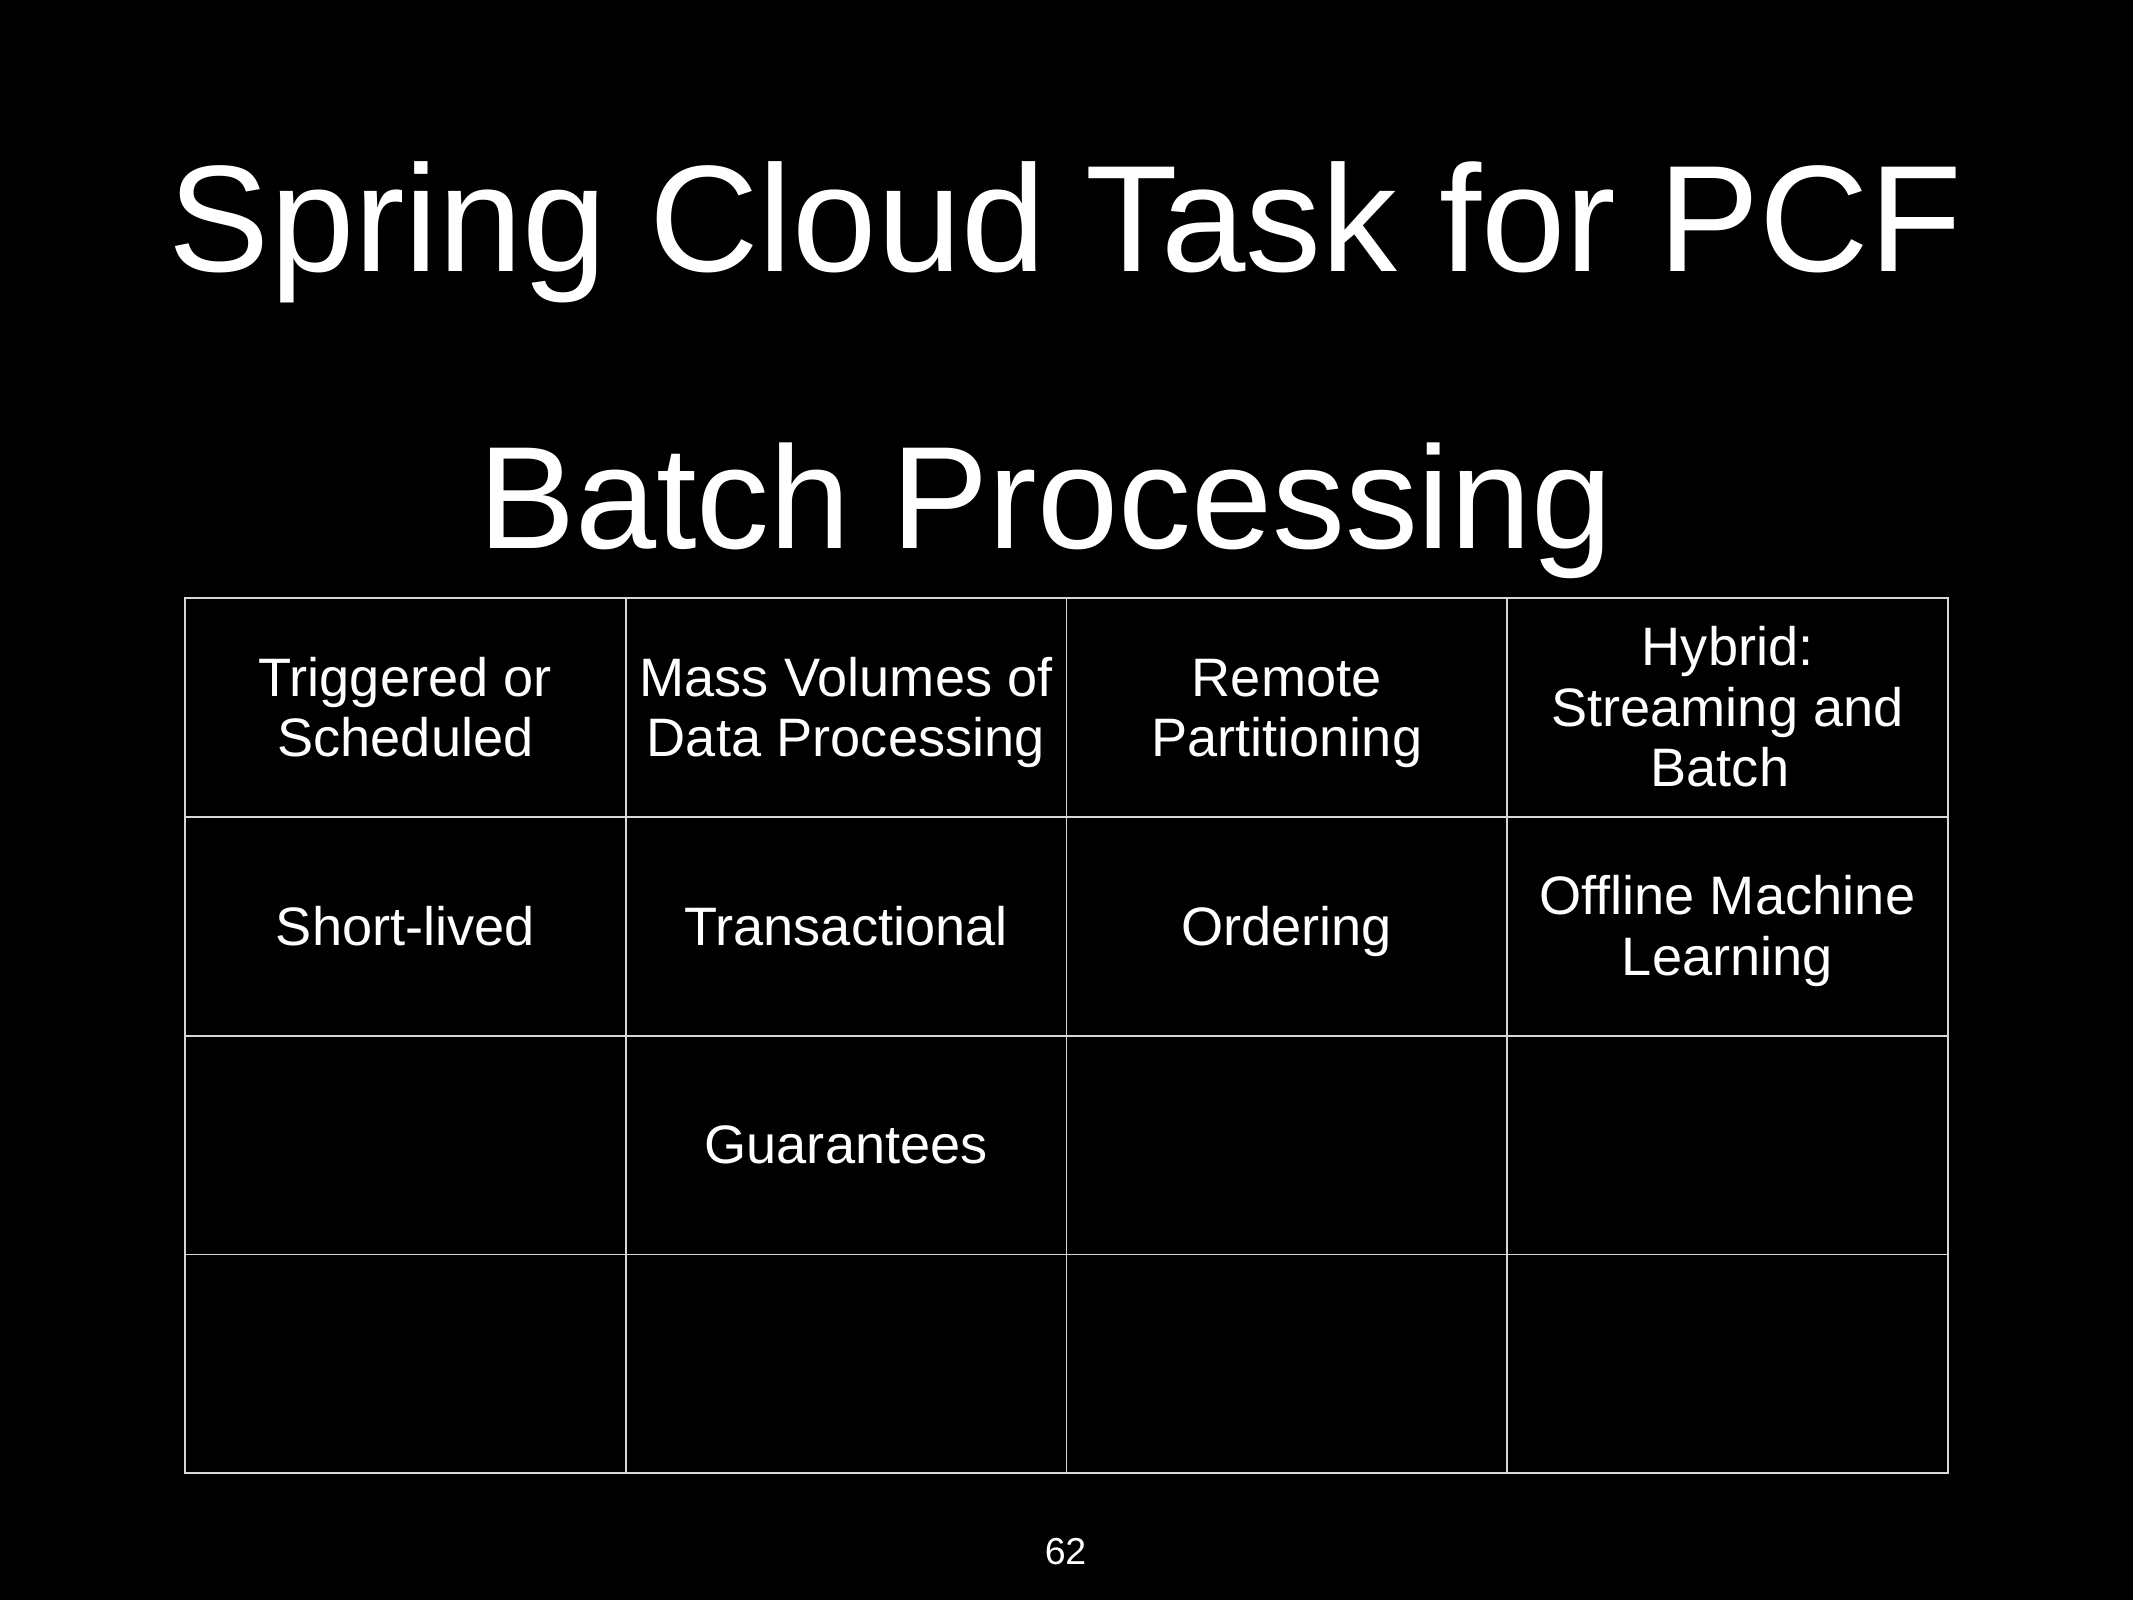

# Spring Cloud Task for PCF
Batch Processing
| Triggered or Scheduled | Mass Volumes of Data Processing | Remote Partitioning | Hybrid: Streaming and Batch |
| --- | --- | --- | --- |
| Short-lived | Transactional | Ordering | Offline Machine Learning |
|  | Guarantees |  |  |
|  |  |  |  |
62